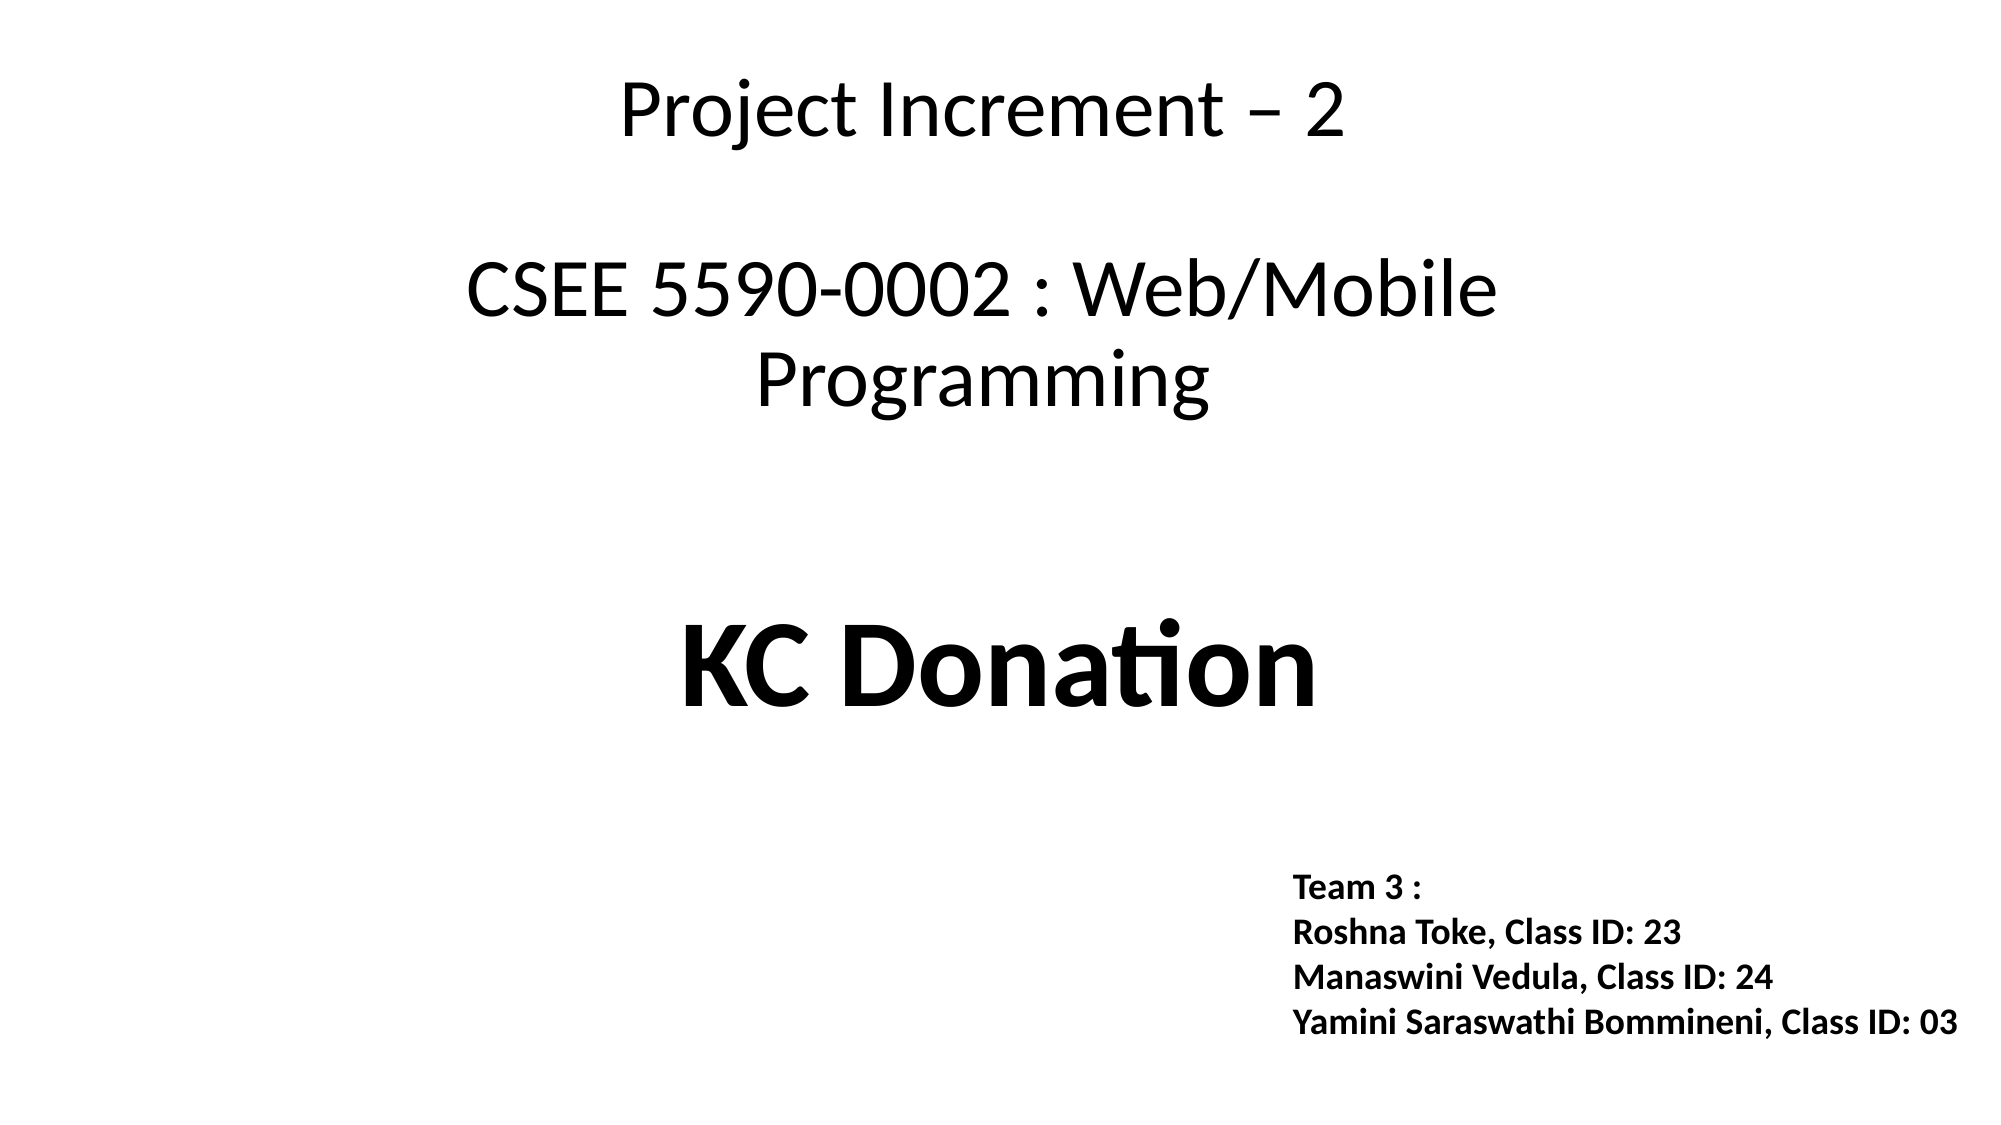

# Project Increment – 2 CSEE 5590-0002 : Web/Mobile Programming
KC Donation
Team 3 :
Roshna Toke, Class ID: 23
Manaswini Vedula, Class ID: 24
Yamini Saraswathi Bommineni, Class ID: 03